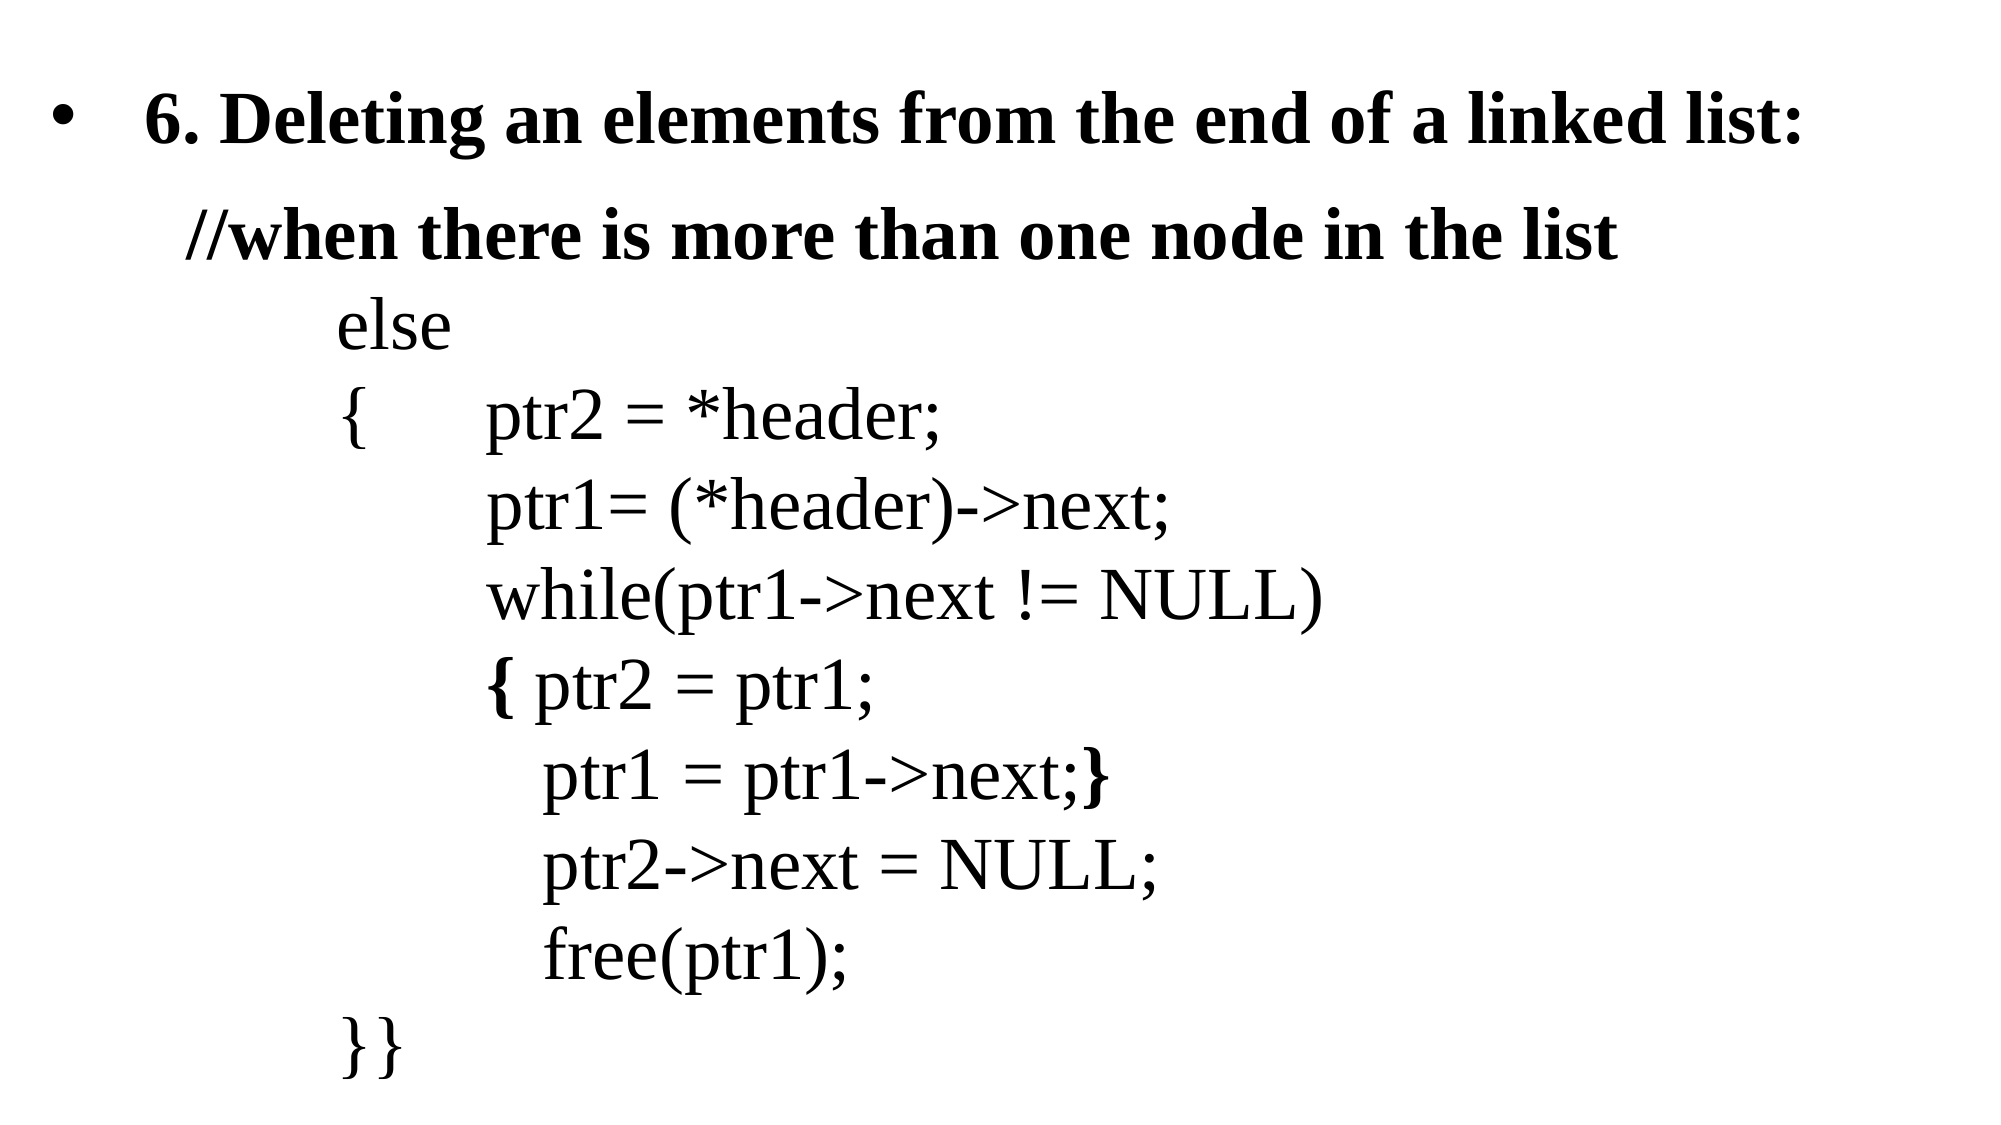

6. Deleting an elements from the end of a linked list:
//when there is more than one node in the list
	else
	{      ptr2 = *header;
		ptr1= (*header)->next;
		while(ptr1->next != NULL)
		{ ptr2 = ptr1;
		   ptr1 = ptr1->next;}
		   ptr2->next = NULL;
		   free(ptr1);
	}}